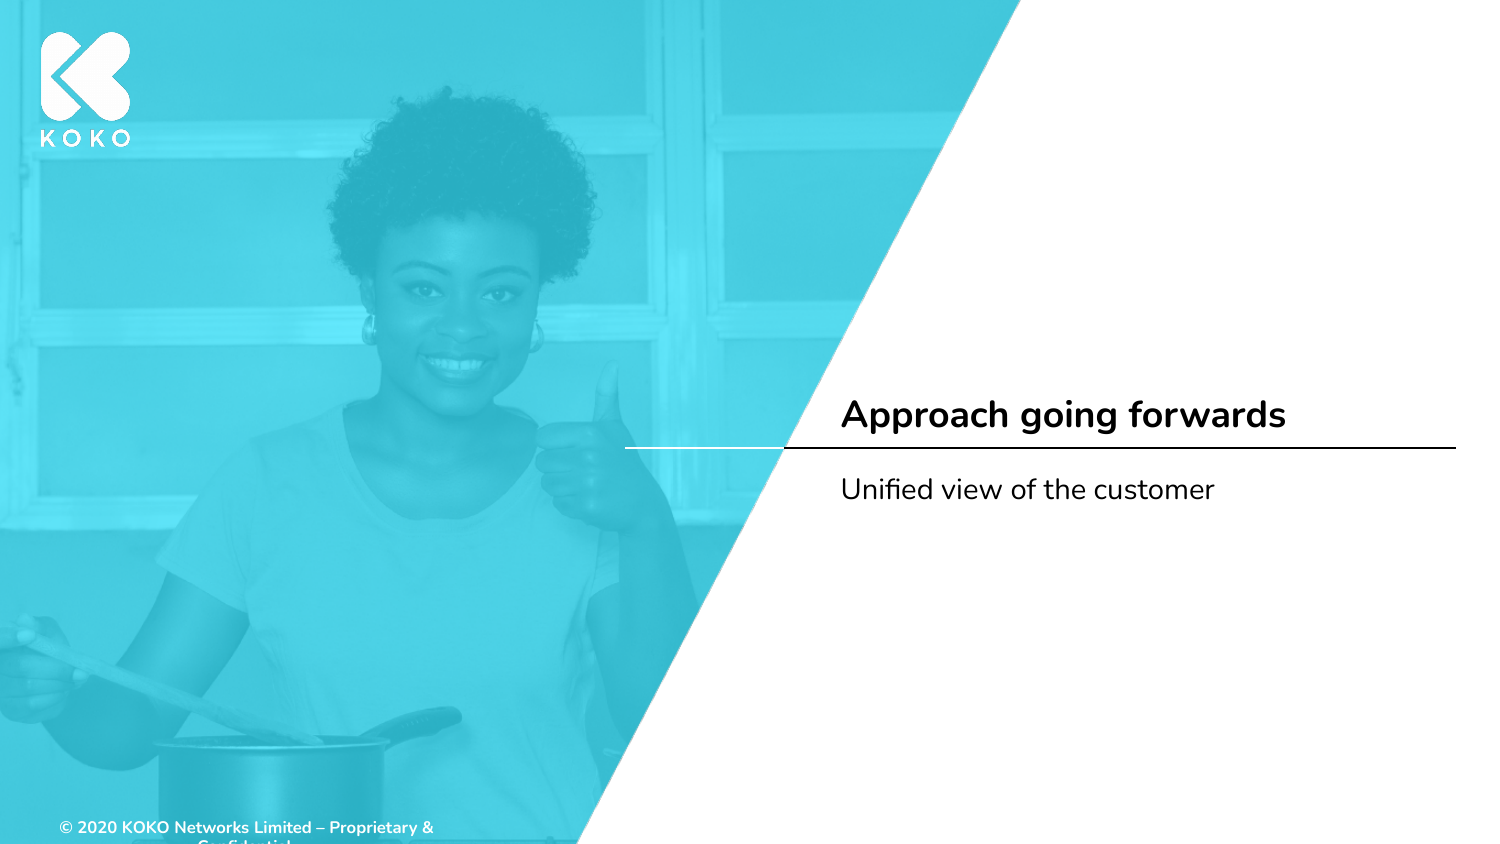

# Approach going forwards
Unified view of the customer